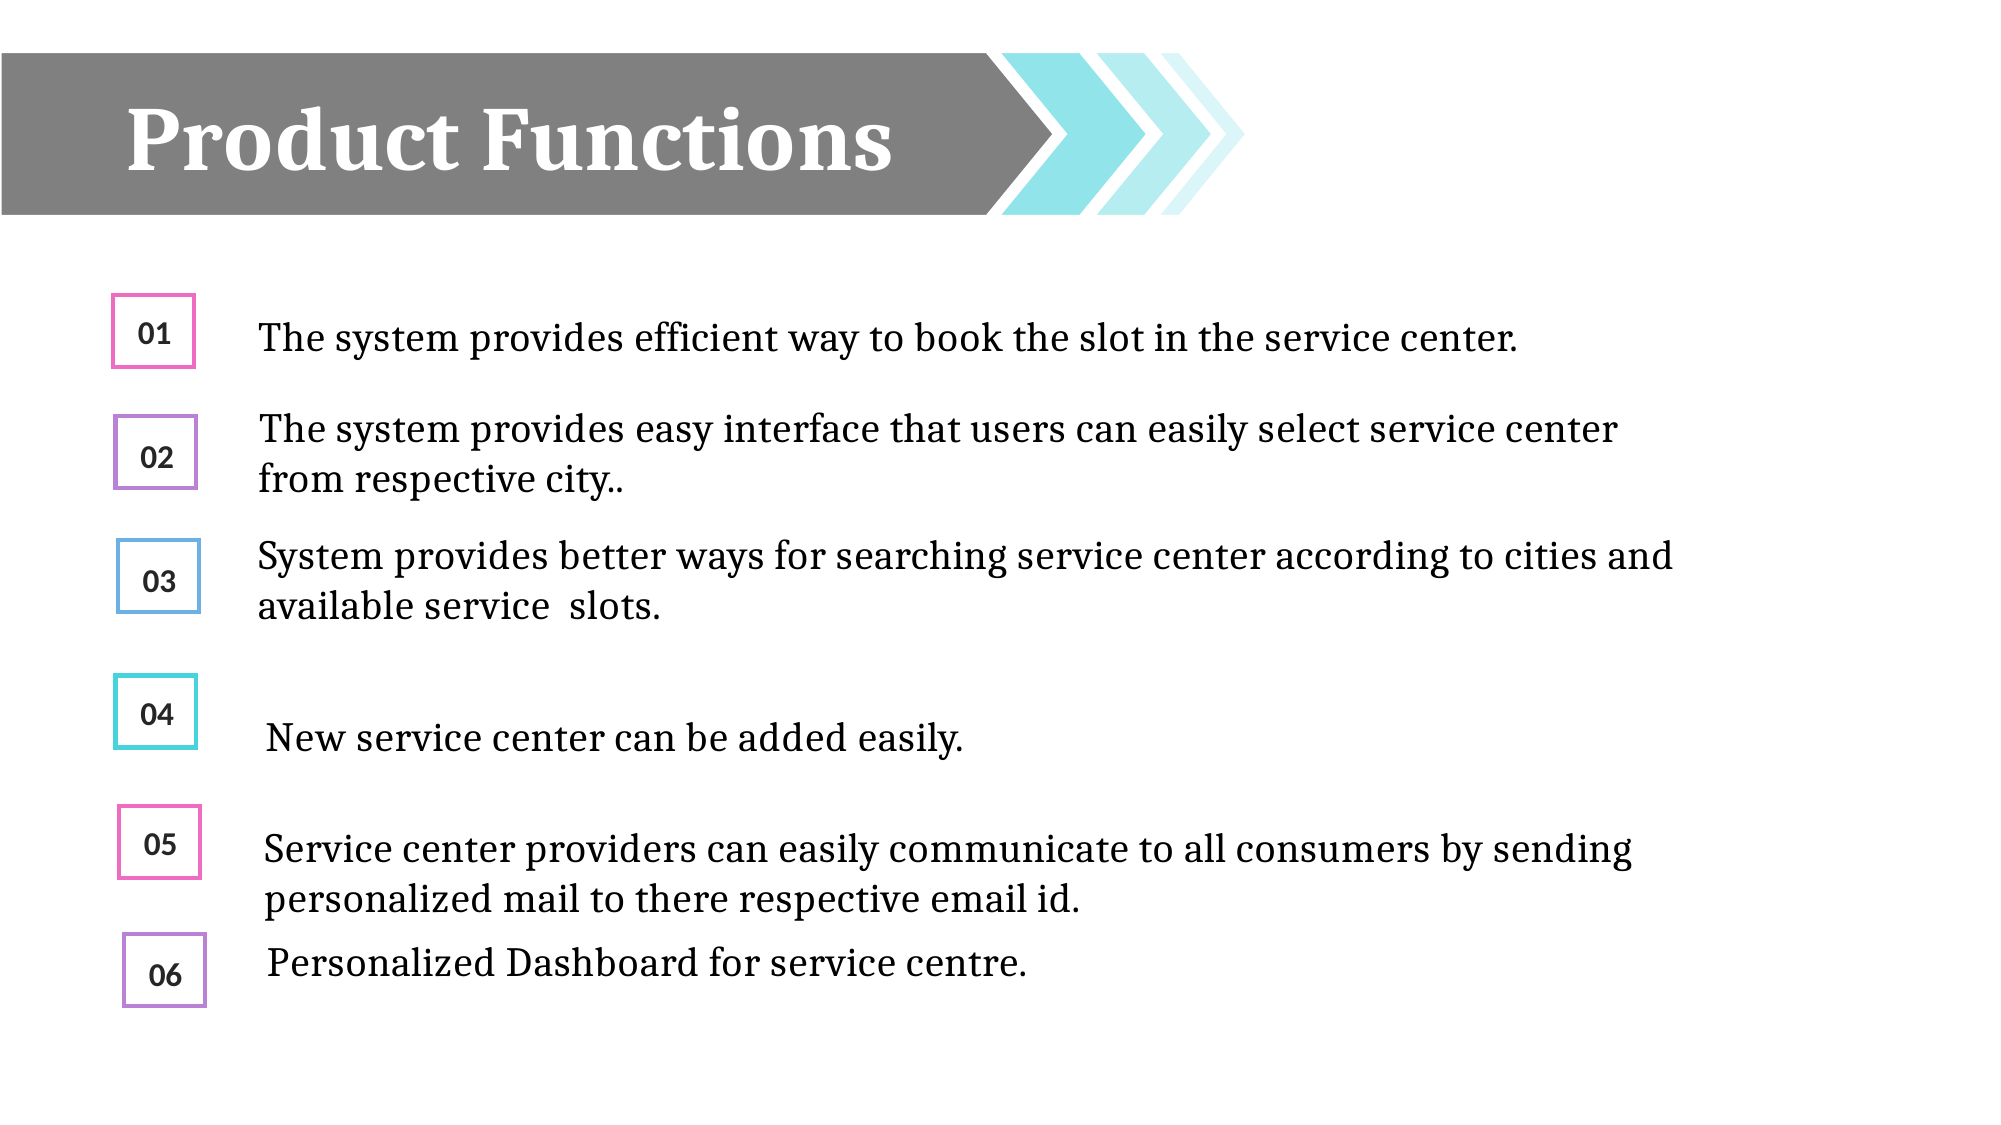

Product Functions

The system provides efficient way to book the slot in the service center.
01
The system provides easy interface that users can easily select service center from respective city..

02
System provides better ways for searching service center according to cities and available service  slots.

03

New service center can be added easily.

04

Service center providers can easily communicate to all consumers by sending personalized mail to there respective email id.
05
Personalized Dashboard for service centre.

06